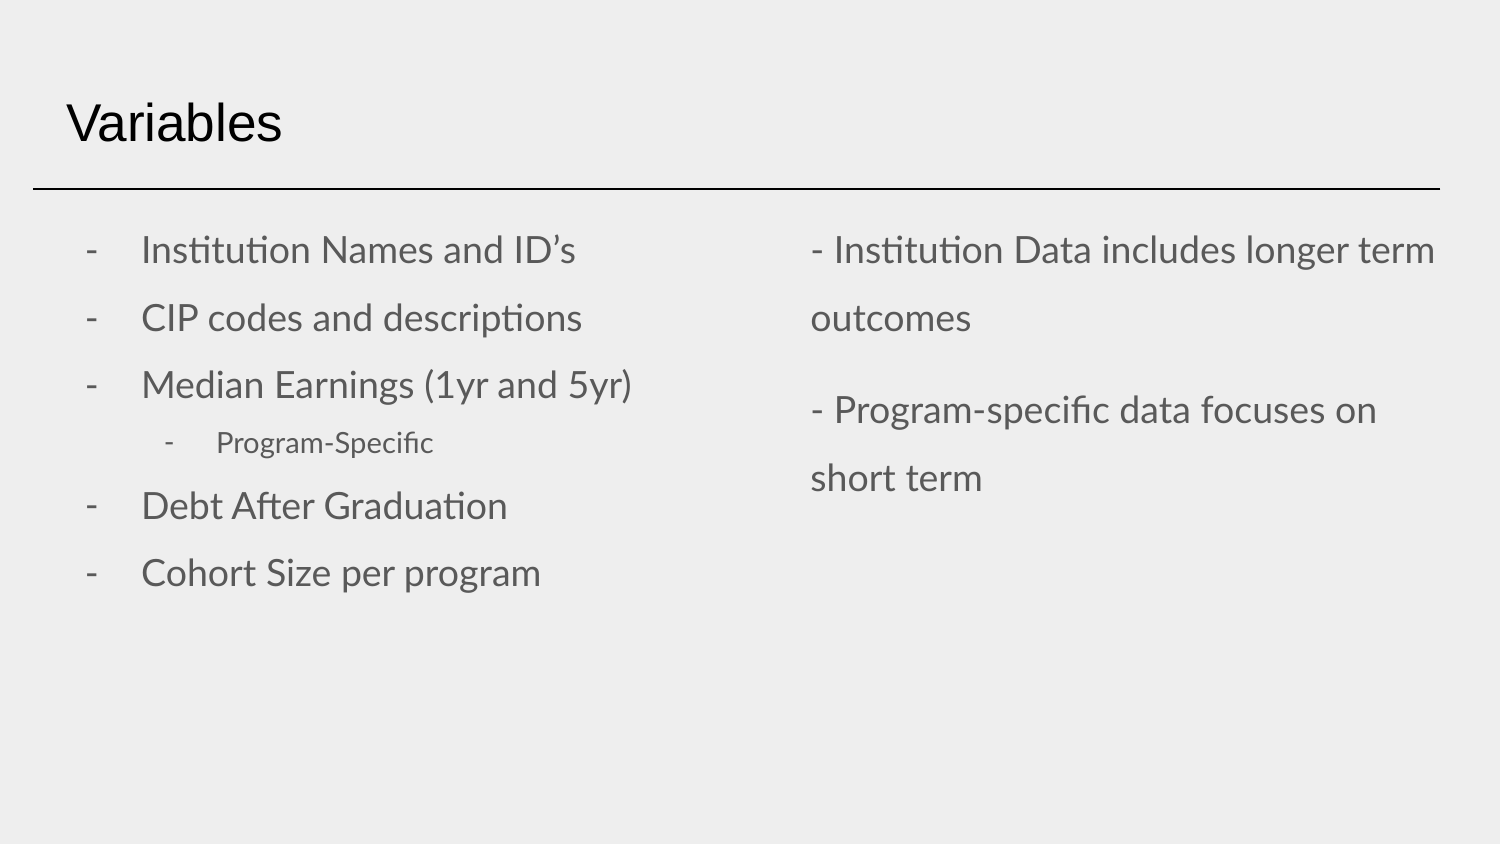

# Variables
Institution Names and ID’s
CIP codes and descriptions
Median Earnings (1yr and 5yr)
Program-Specific
Debt After Graduation
Cohort Size per program

- Institution Data includes longer term outcomes
- Program-specific data focuses on short term